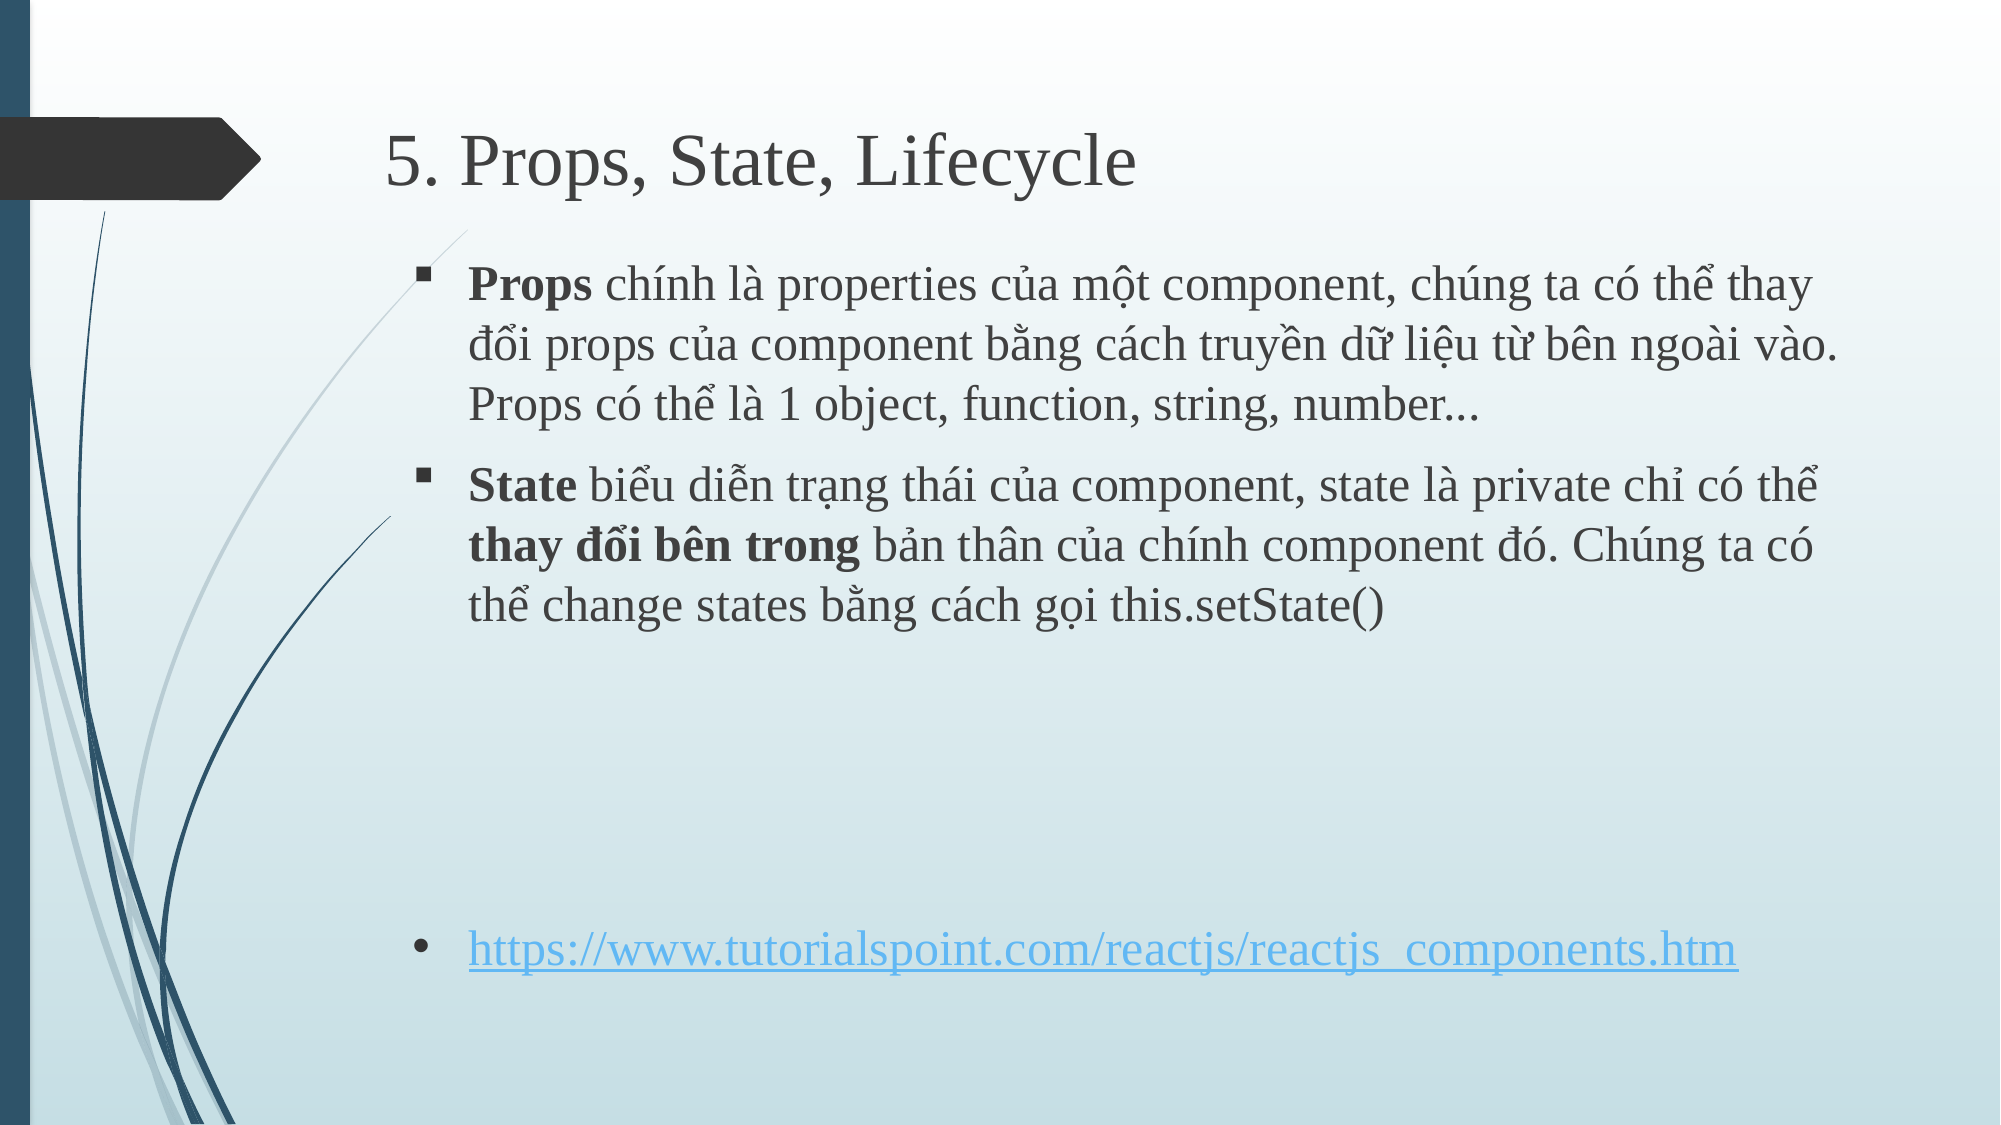

# 5. Props, State, Lifecycle
Props chính là properties của một component, chúng ta có thể thay đổi props của component bằng cách truyền dữ liệu từ bên ngoài vào. Props có thể là 1 object, function, string, number...
State biểu diễn trạng thái của component, state là private chỉ có thể thay đổi bên trong bản thân của chính component đó. Chúng ta có thể change states bằng cách gọi this.setState()

https://www.tutorialspoint.com/reactjs/reactjs_components.htm